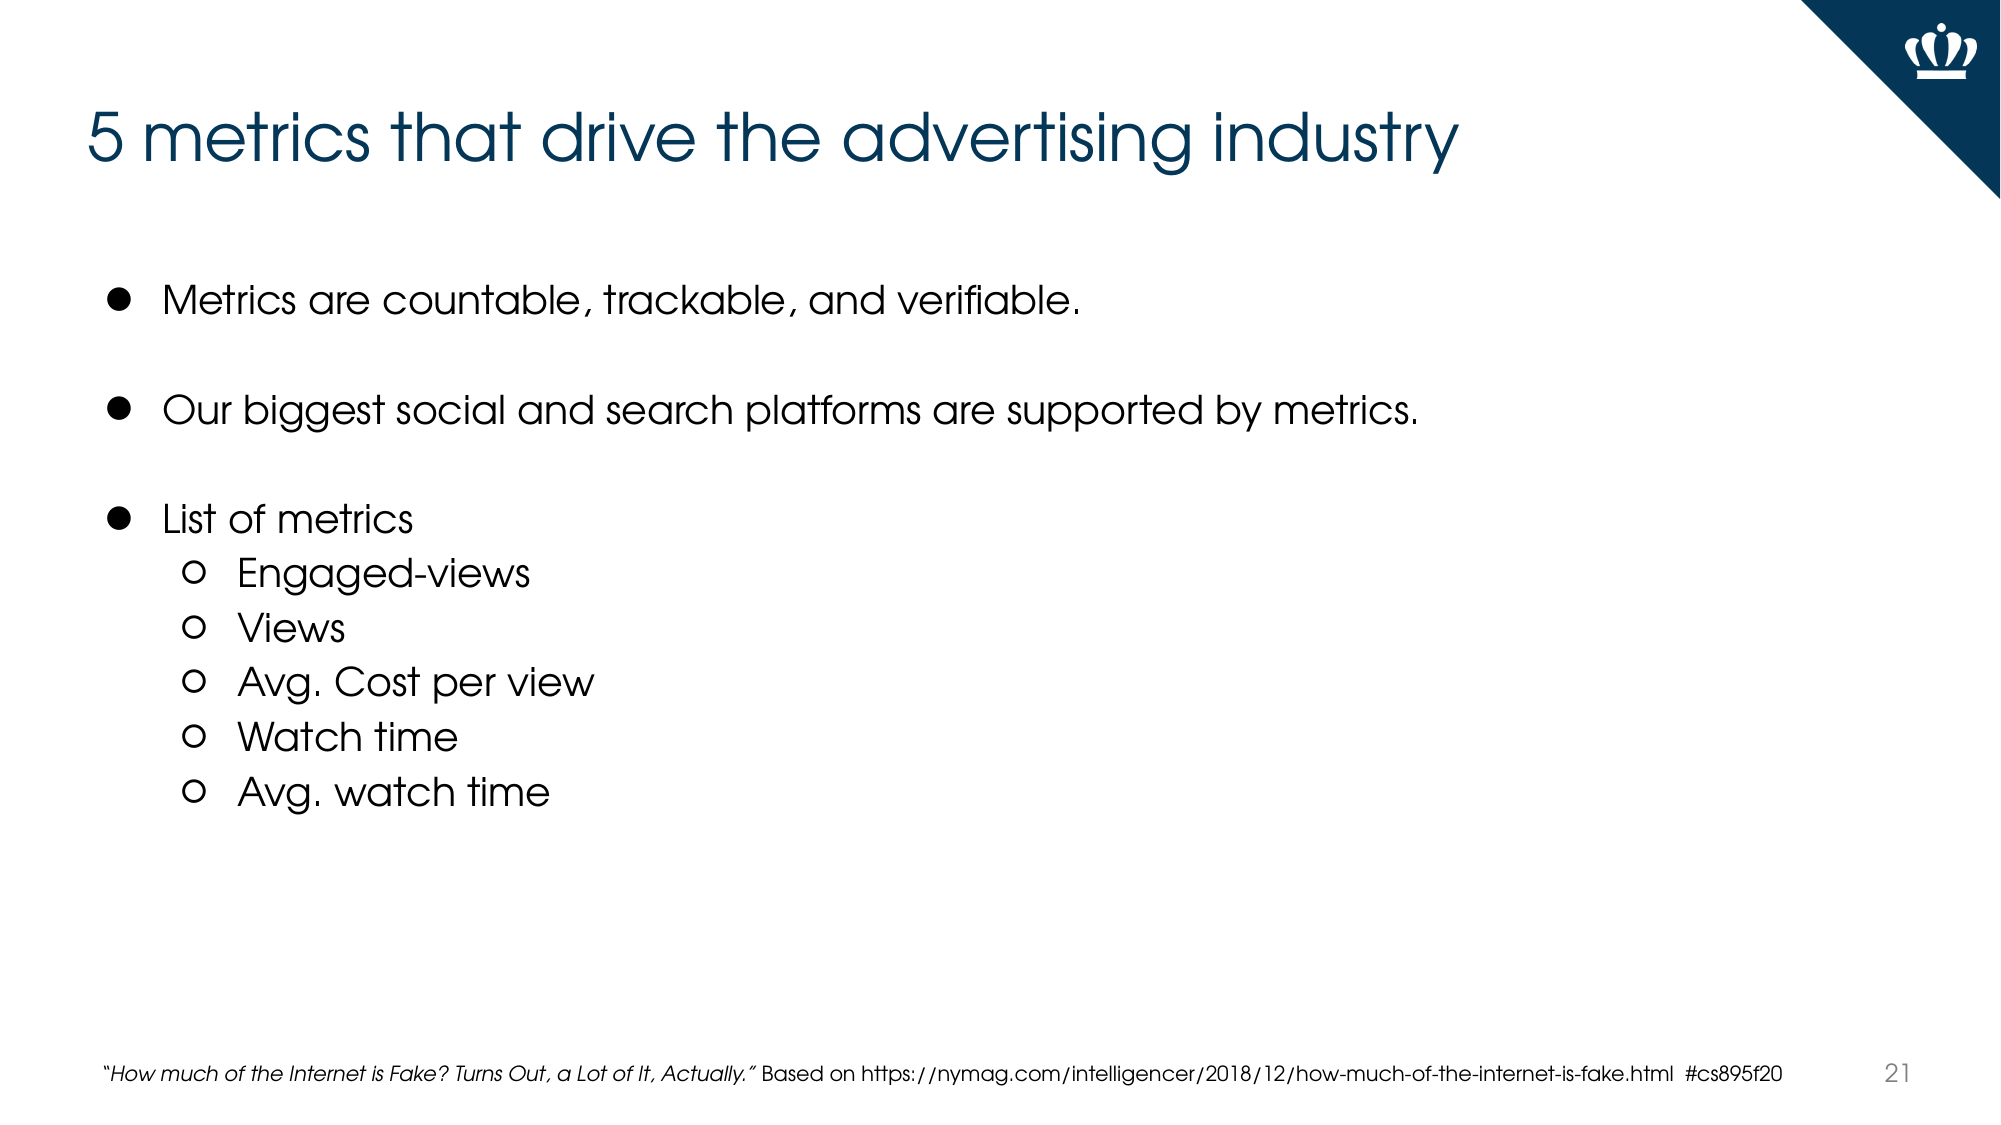

# 5 metrics that drive the advertising industry
Metrics are countable, trackable, and verifiable.

Our biggest social and search platforms are supported by metrics.

List of metrics
Engaged-views
Views
Avg. Cost per view
Watch time
Avg. watch time
21
“How much of the Internet is Fake? Turns Out, a Lot of It, Actually.” Based on https://nymag.com/intelligencer/2018/12/how-much-of-the-internet-is-fake.html  #cs895f20